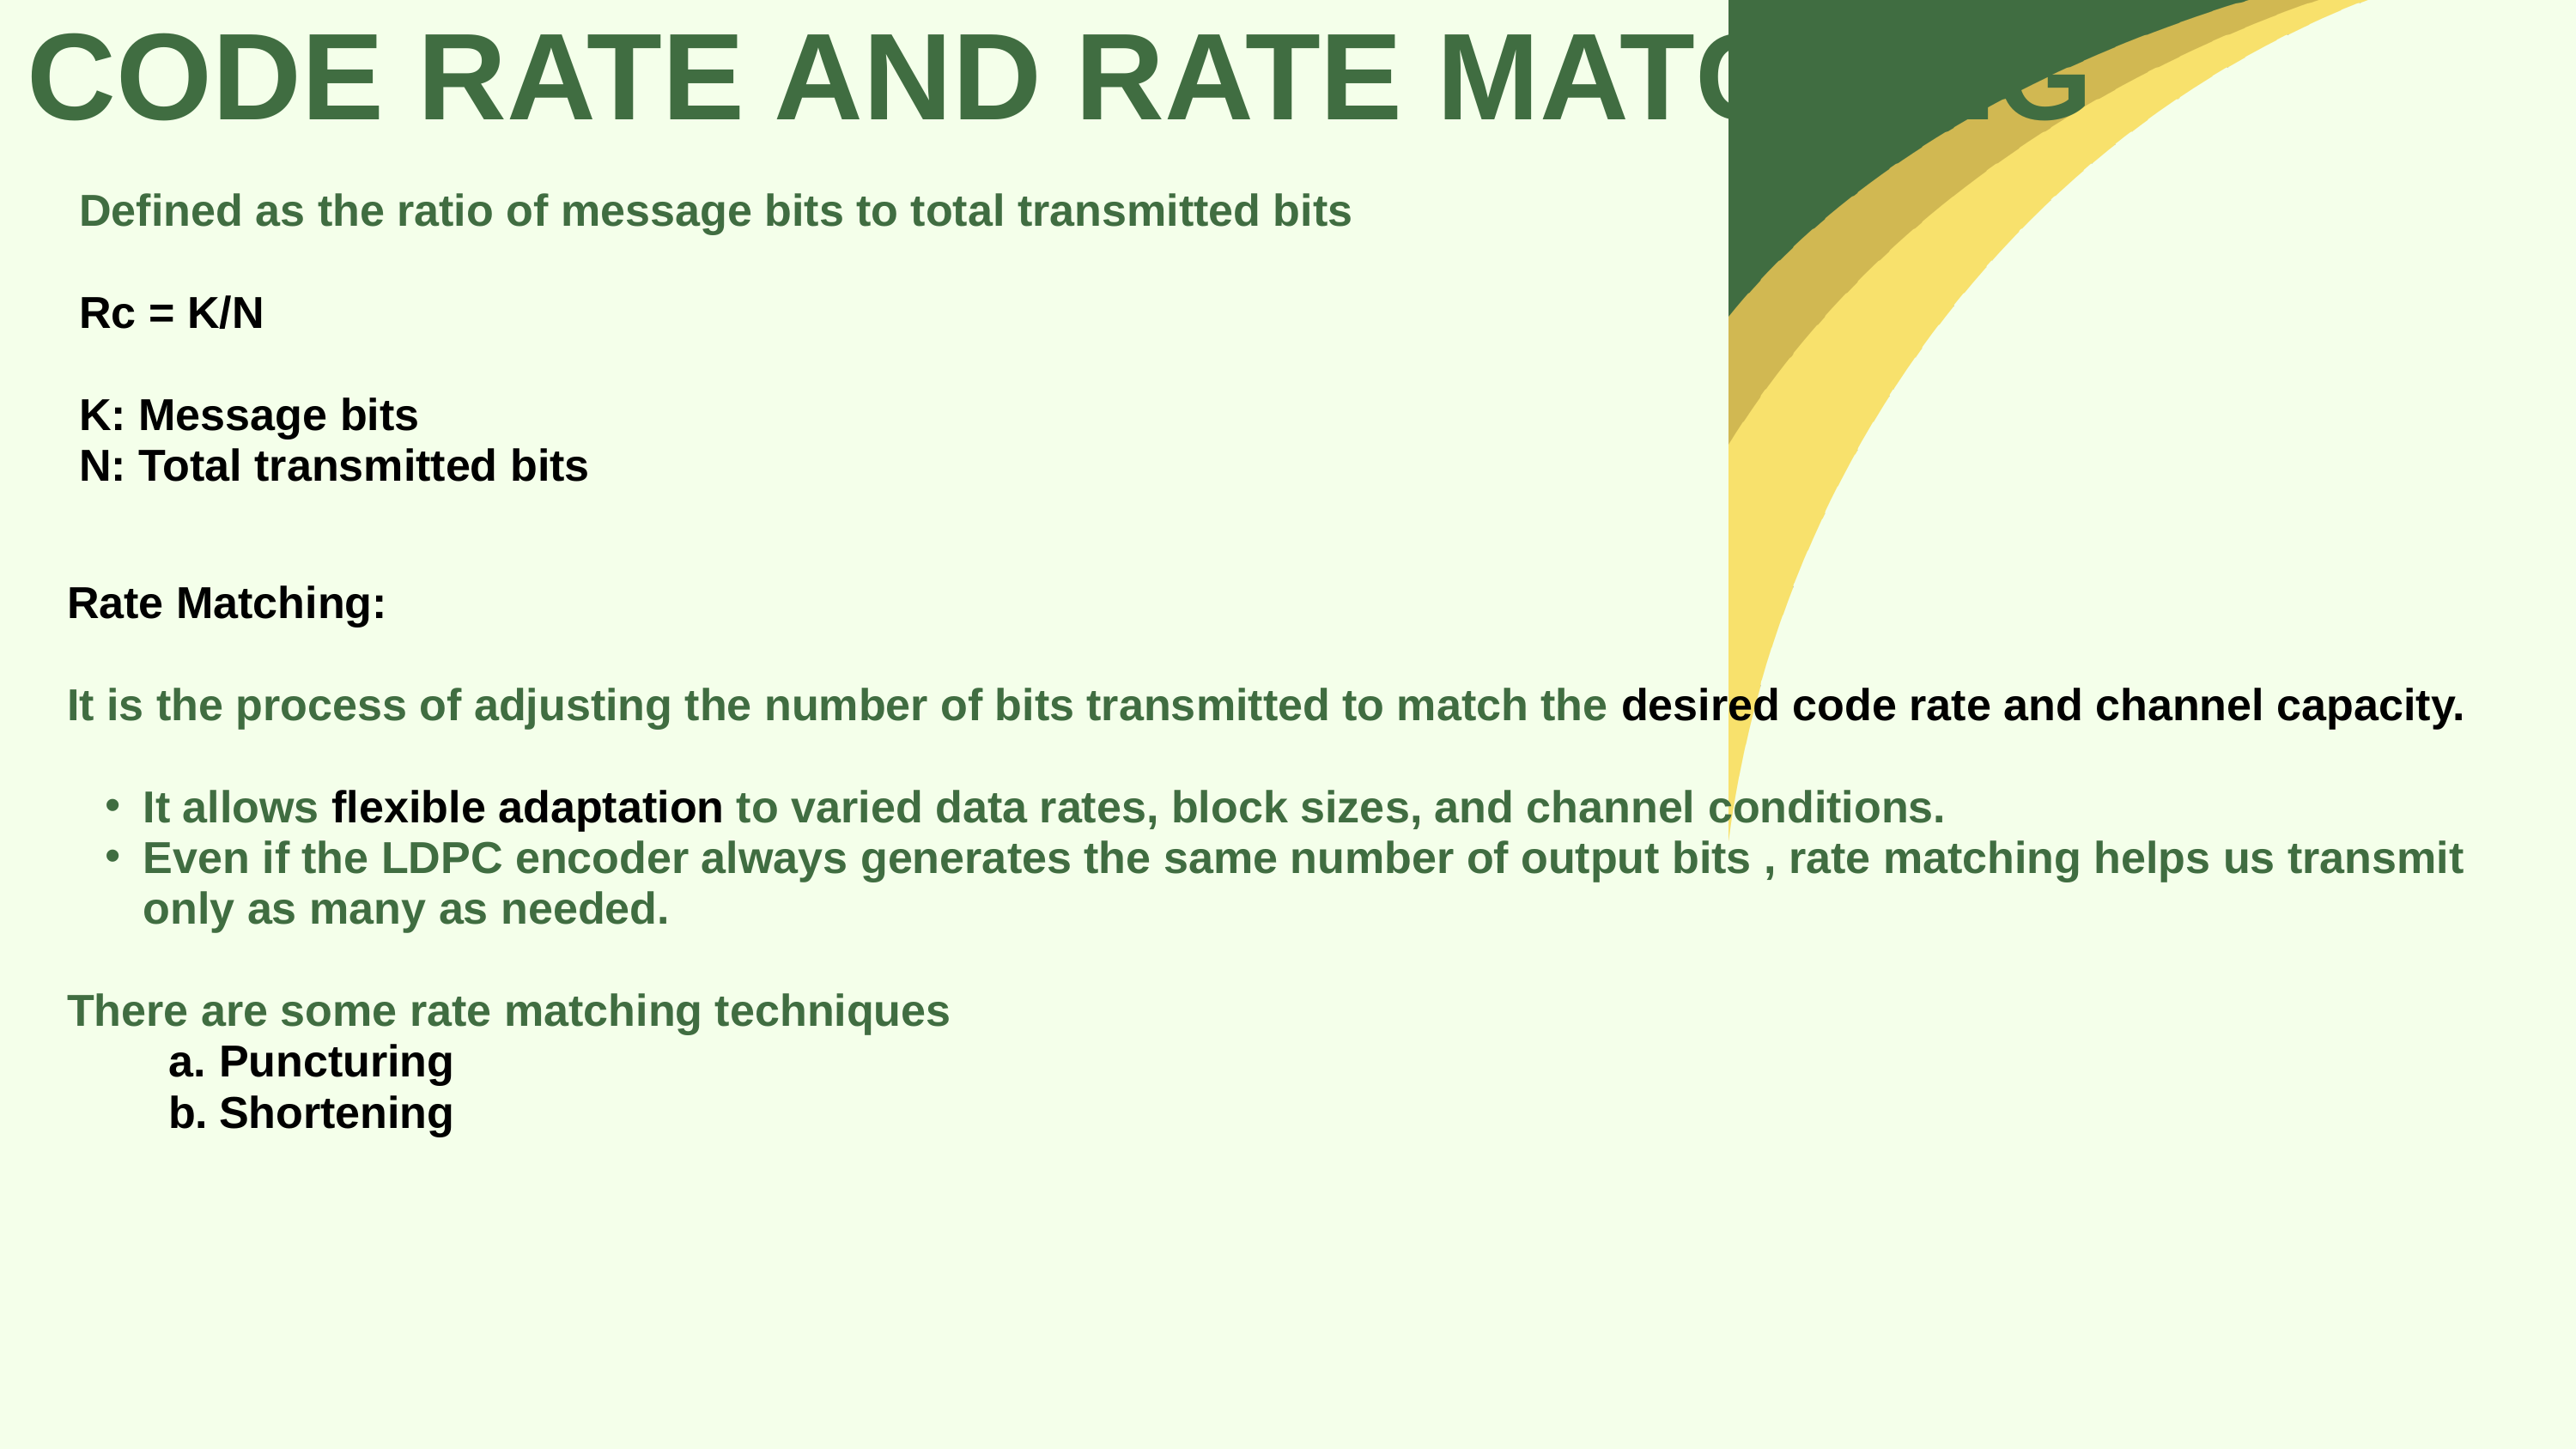

CODE RATE AND RATE MATCHING
 Defined as the ratio of message bits to total transmitted bits

 Rc = K/N

 K: Message bits
 N: Total transmitted bits

Rate Matching:

It is the process of adjusting the number of bits transmitted to match the desired code rate and channel capacity.

It allows flexible adaptation to varied data rates, block sizes, and channel conditions.
Even if the LDPC encoder always generates the same number of output bits , rate matching helps us transmit only as many as needed.

There are some rate matching techniques
Puncturing
Shortening